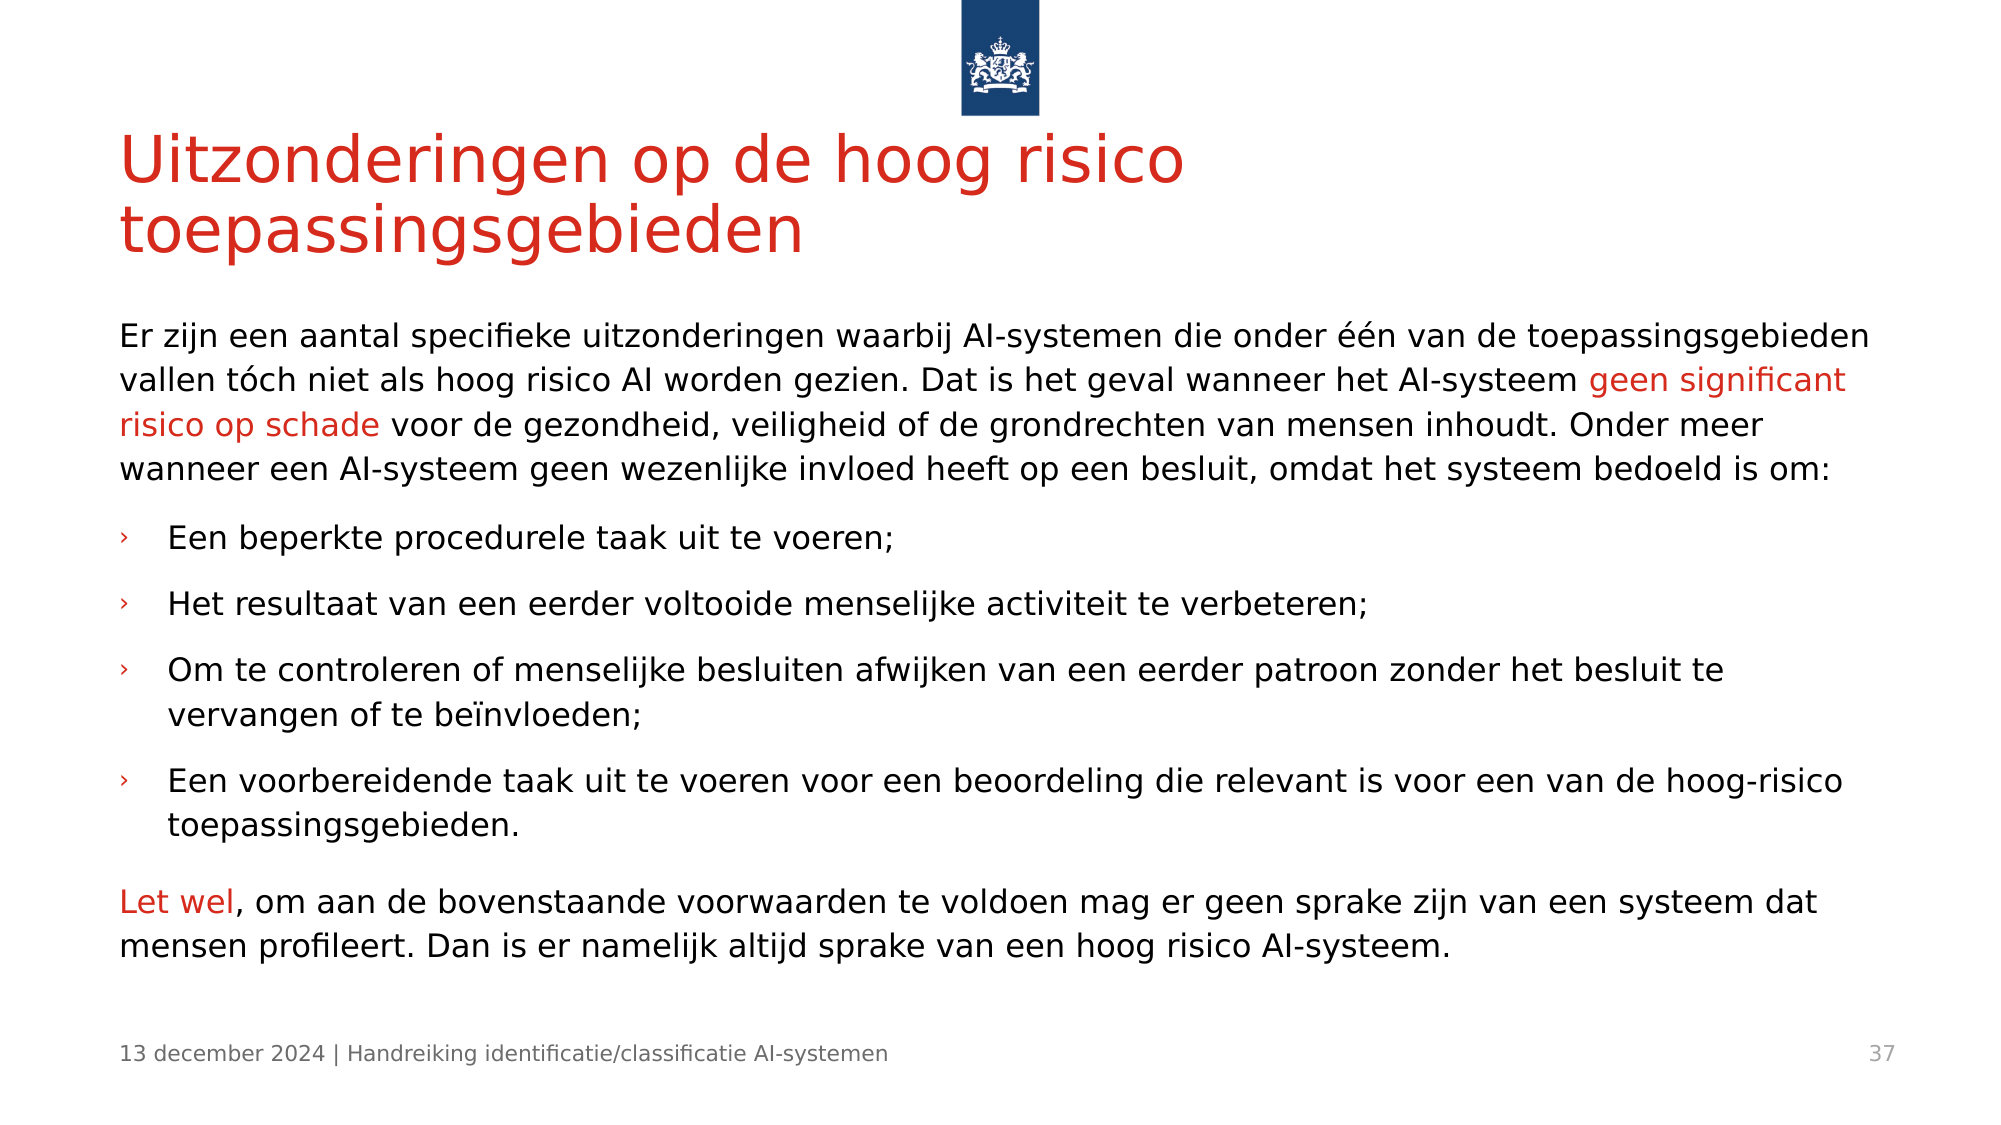

# Uitzonderingen op de hoog risico toepassingsgebieden
Er zijn een aantal specifieke uitzonderingen waarbij AI-systemen die onder één van de toepassingsgebieden vallen tóch niet als hoog risico AI worden gezien. Dat is het geval wanneer het AI-systeem geen significant risico op schade voor de gezondheid, veiligheid of de grondrechten van mensen inhoudt. Onder meer wanneer een AI-systeem geen wezenlijke invloed heeft op een besluit, omdat het systeem bedoeld is om:
Een beperkte procedurele taak uit te voeren;
Het resultaat van een eerder voltooide menselijke activiteit te verbeteren;
Om te controleren of menselijke besluiten afwijken van een eerder patroon zonder het besluit te vervangen of te beïnvloeden;
Een voorbereidende taak uit te voeren voor een beoordeling die relevant is voor een van de hoog-risico toepassingsgebieden.
Let wel, om aan de bovenstaande voorwaarden te voldoen mag er geen sprake zijn van een systeem dat mensen profileert. Dan is er namelijk altijd sprake van een hoog risico AI-systeem.
13 december 2024 | Handreiking identificatie/classificatie AI-systemen
37